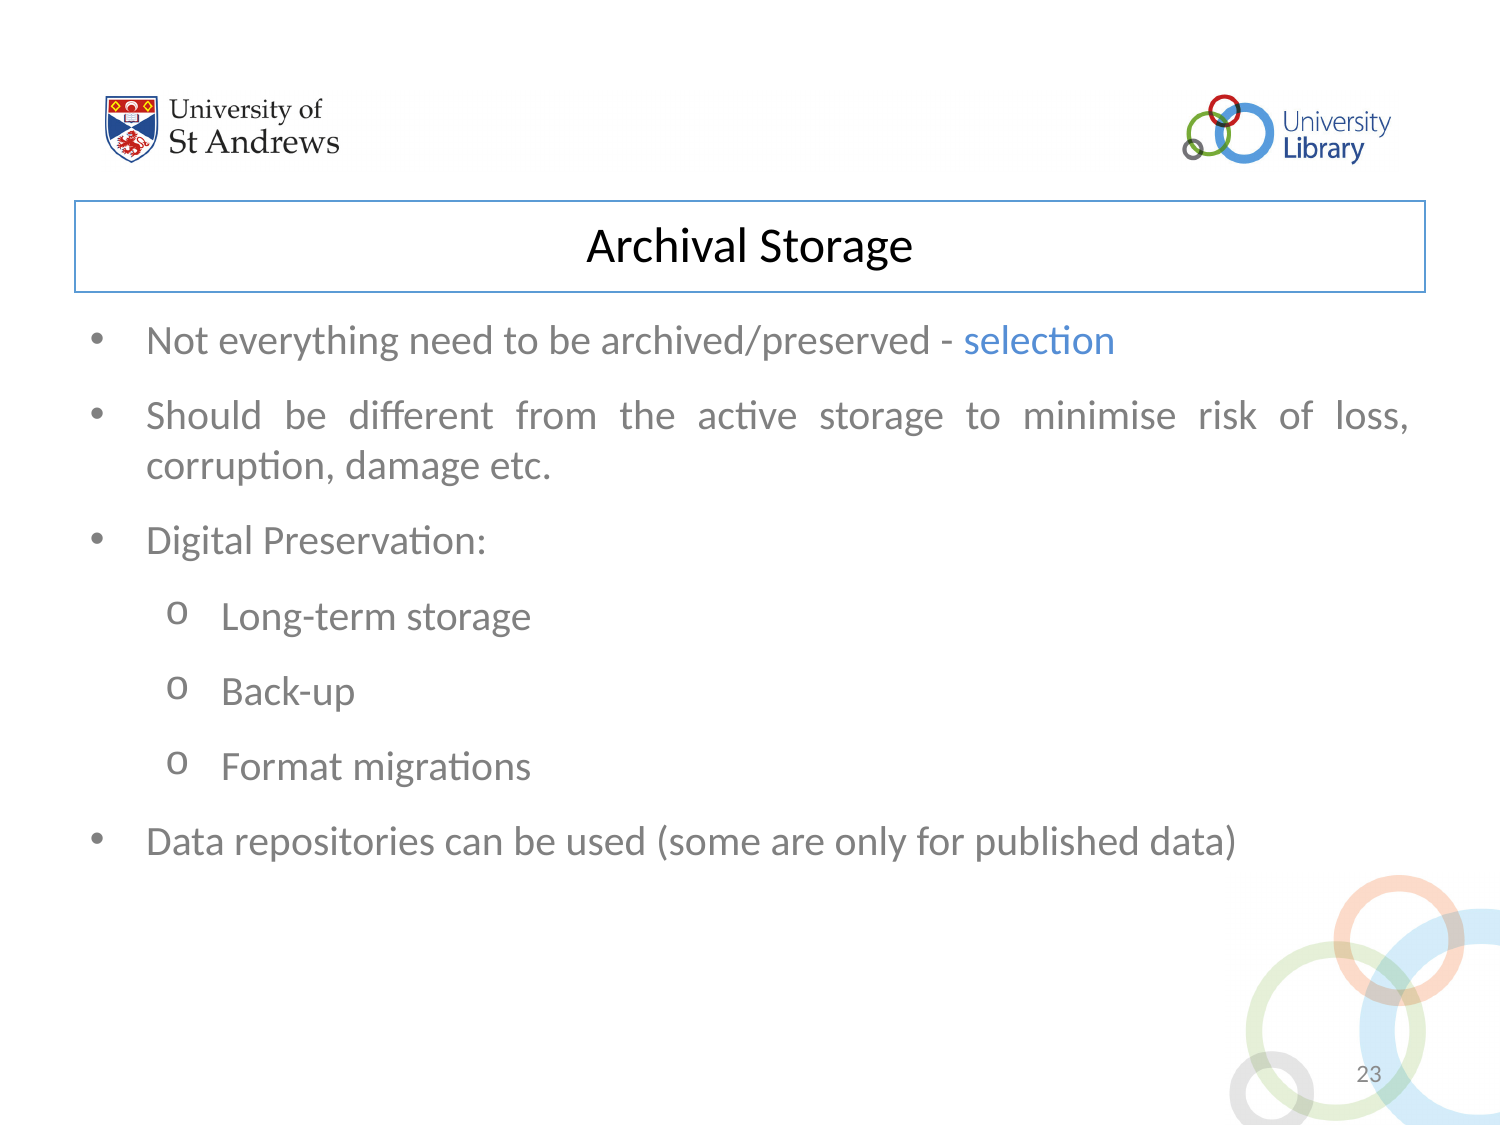

Archival Storage
Not everything need to be archived/preserved - selection
Should be different from the active storage to minimise risk of loss, corruption, damage etc.
Digital Preservation:
Long-term storage
Back-up
Format migrations
Data repositories can be used (some are only for published data)
23